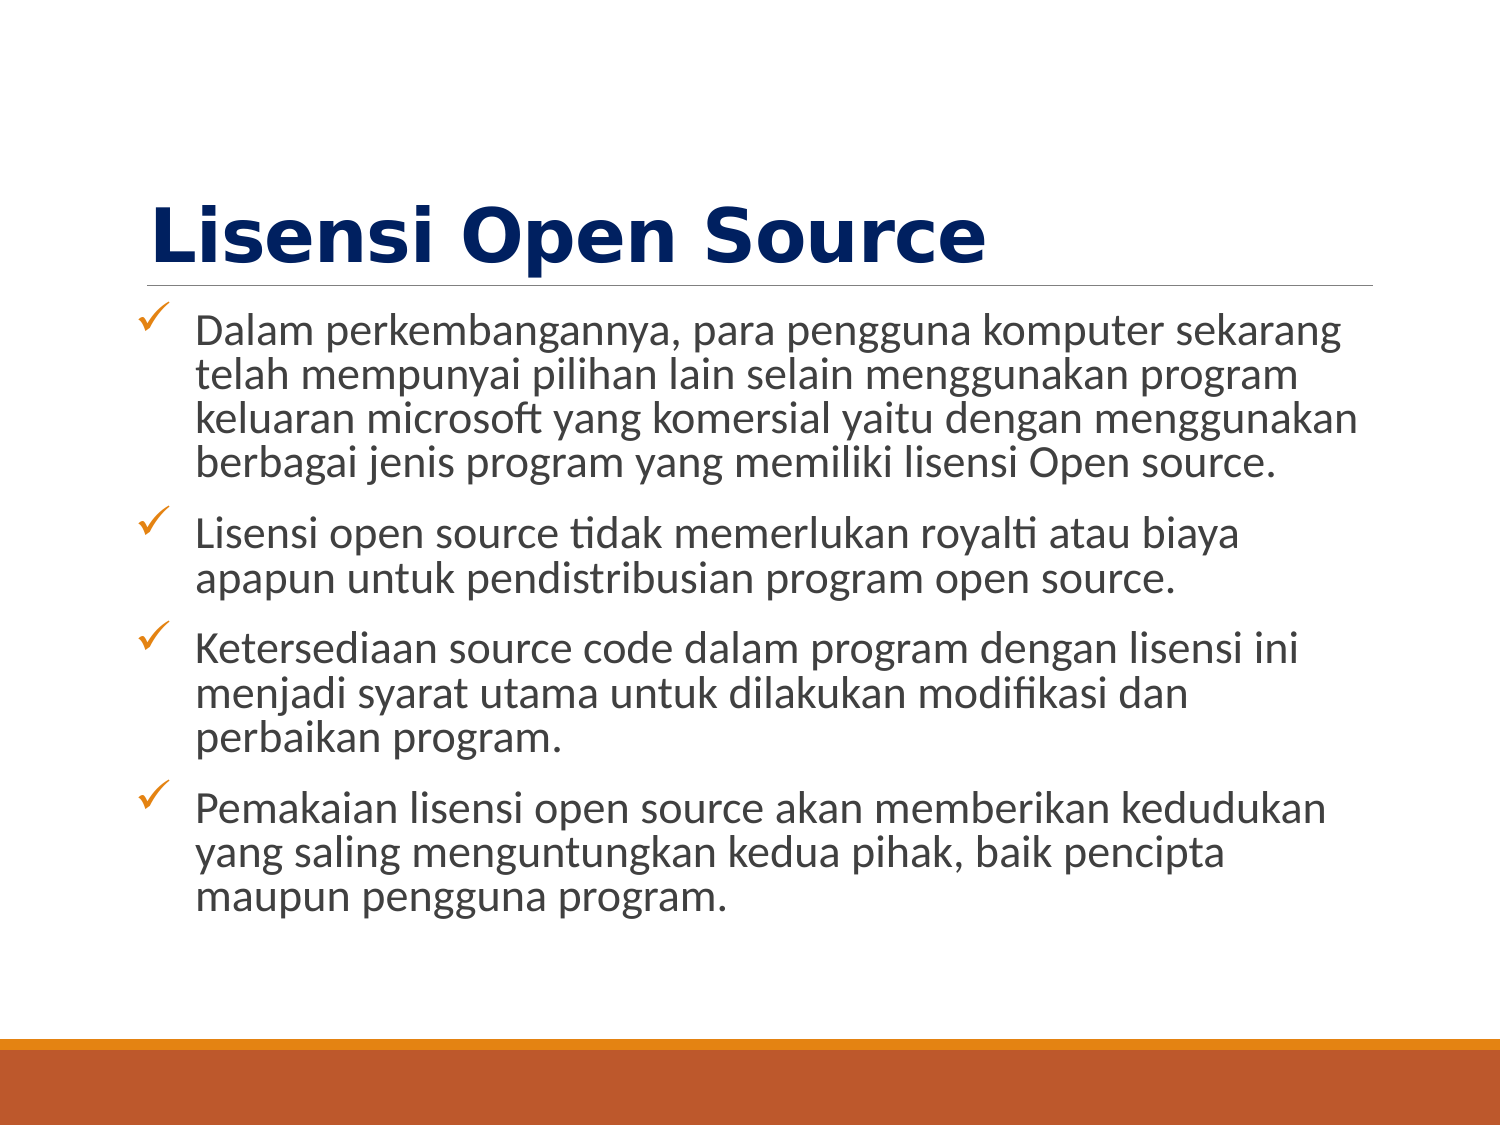

# Lisensi Open Source
Dalam perkembangannya, para pengguna komputer sekarang telah mempunyai pilihan lain selain menggunakan program keluaran microsoft yang komersial yaitu dengan menggunakan berbagai jenis program yang memiliki lisensi Open source.
Lisensi open source tidak memerlukan royalti atau biaya apapun untuk pendistribusian program open source.
Ketersediaan source code dalam program dengan lisensi ini menjadi syarat utama untuk dilakukan modifikasi dan perbaikan program.
Pemakaian lisensi open source akan memberikan kedudukan yang saling menguntungkan kedua pihak, baik pencipta maupun pengguna program.